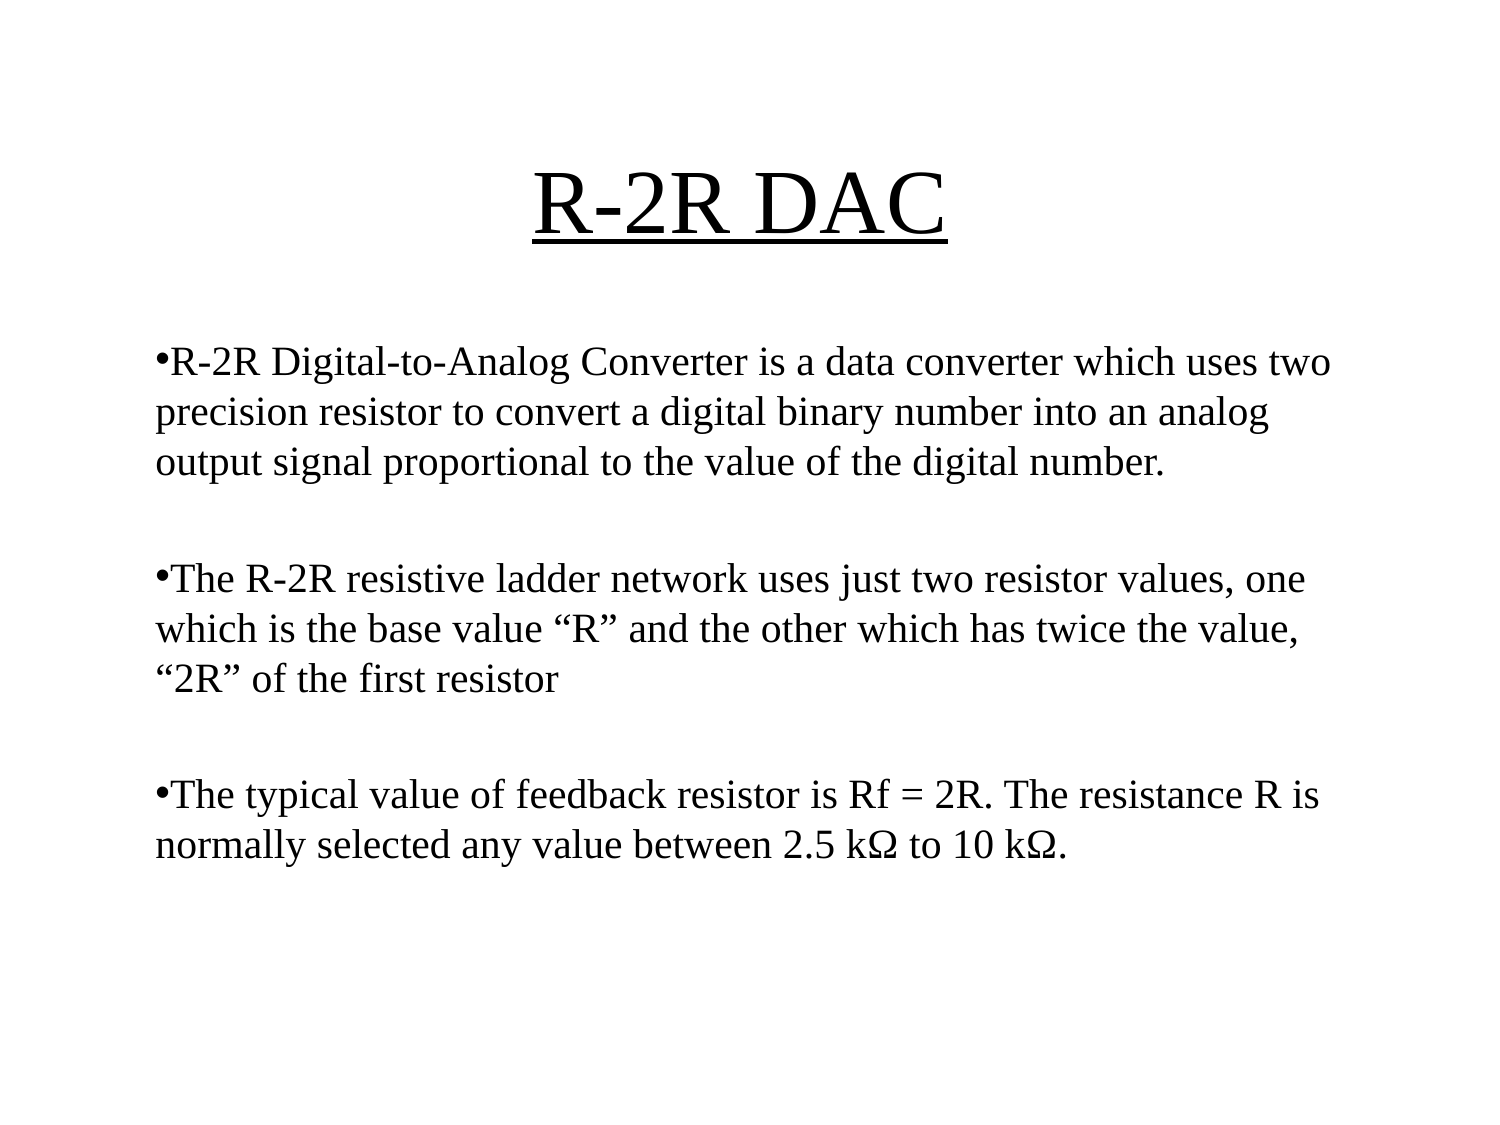

# R-2R DAC
R-2R Digital-to-Analog Converter is a data converter which uses two precision resistor to convert a digital binary number into an analog output signal proportional to the value of the digital number.

The R-2R resistive ladder network uses just two resistor values, one which is the base value “R” and the other which has twice the value, “2R” of the first resistor

The typical value of feedback resistor is Rf = 2R. The resistance R is normally selected any value between 2.5 kΩ to 10 kΩ.